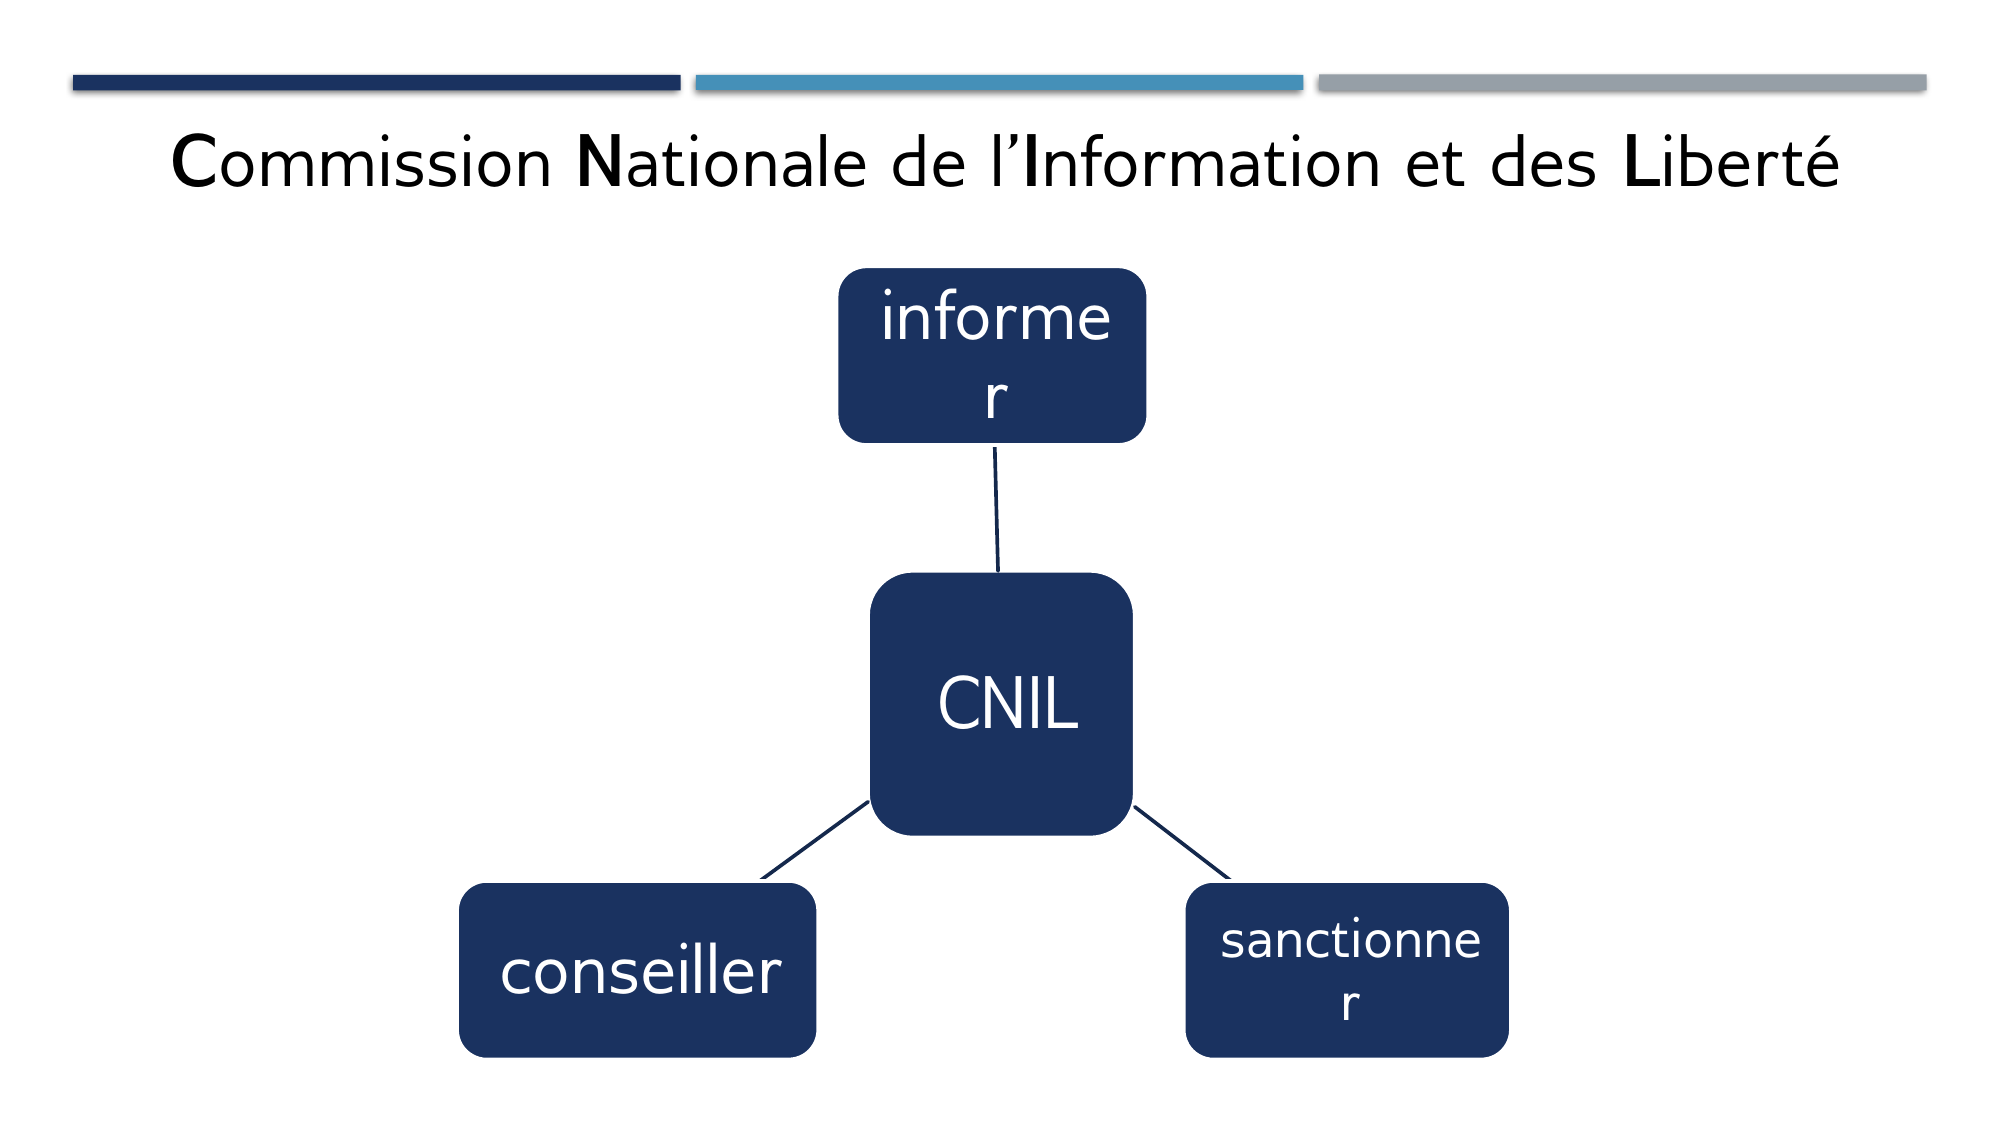

Commission Nationale de l’Information et des Liberté
CNIL
informer
sanctionner
conseiller